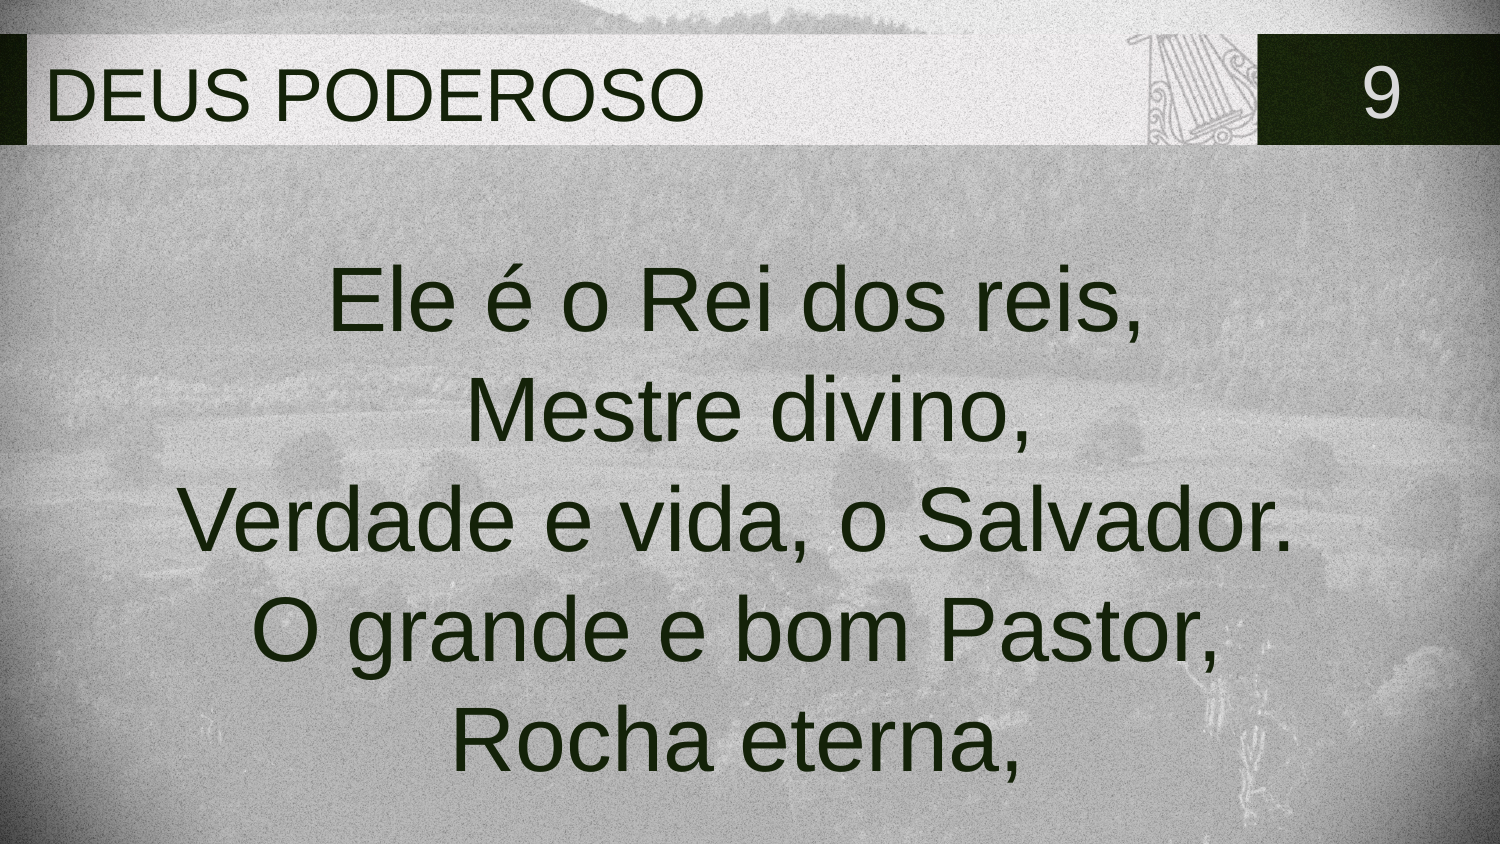

# DEUS PODEROSO
9
Ele é o Rei dos reis,
Mestre divino,
Verdade e vida, o Salvador.
O grande e bom Pastor,
Rocha eterna,